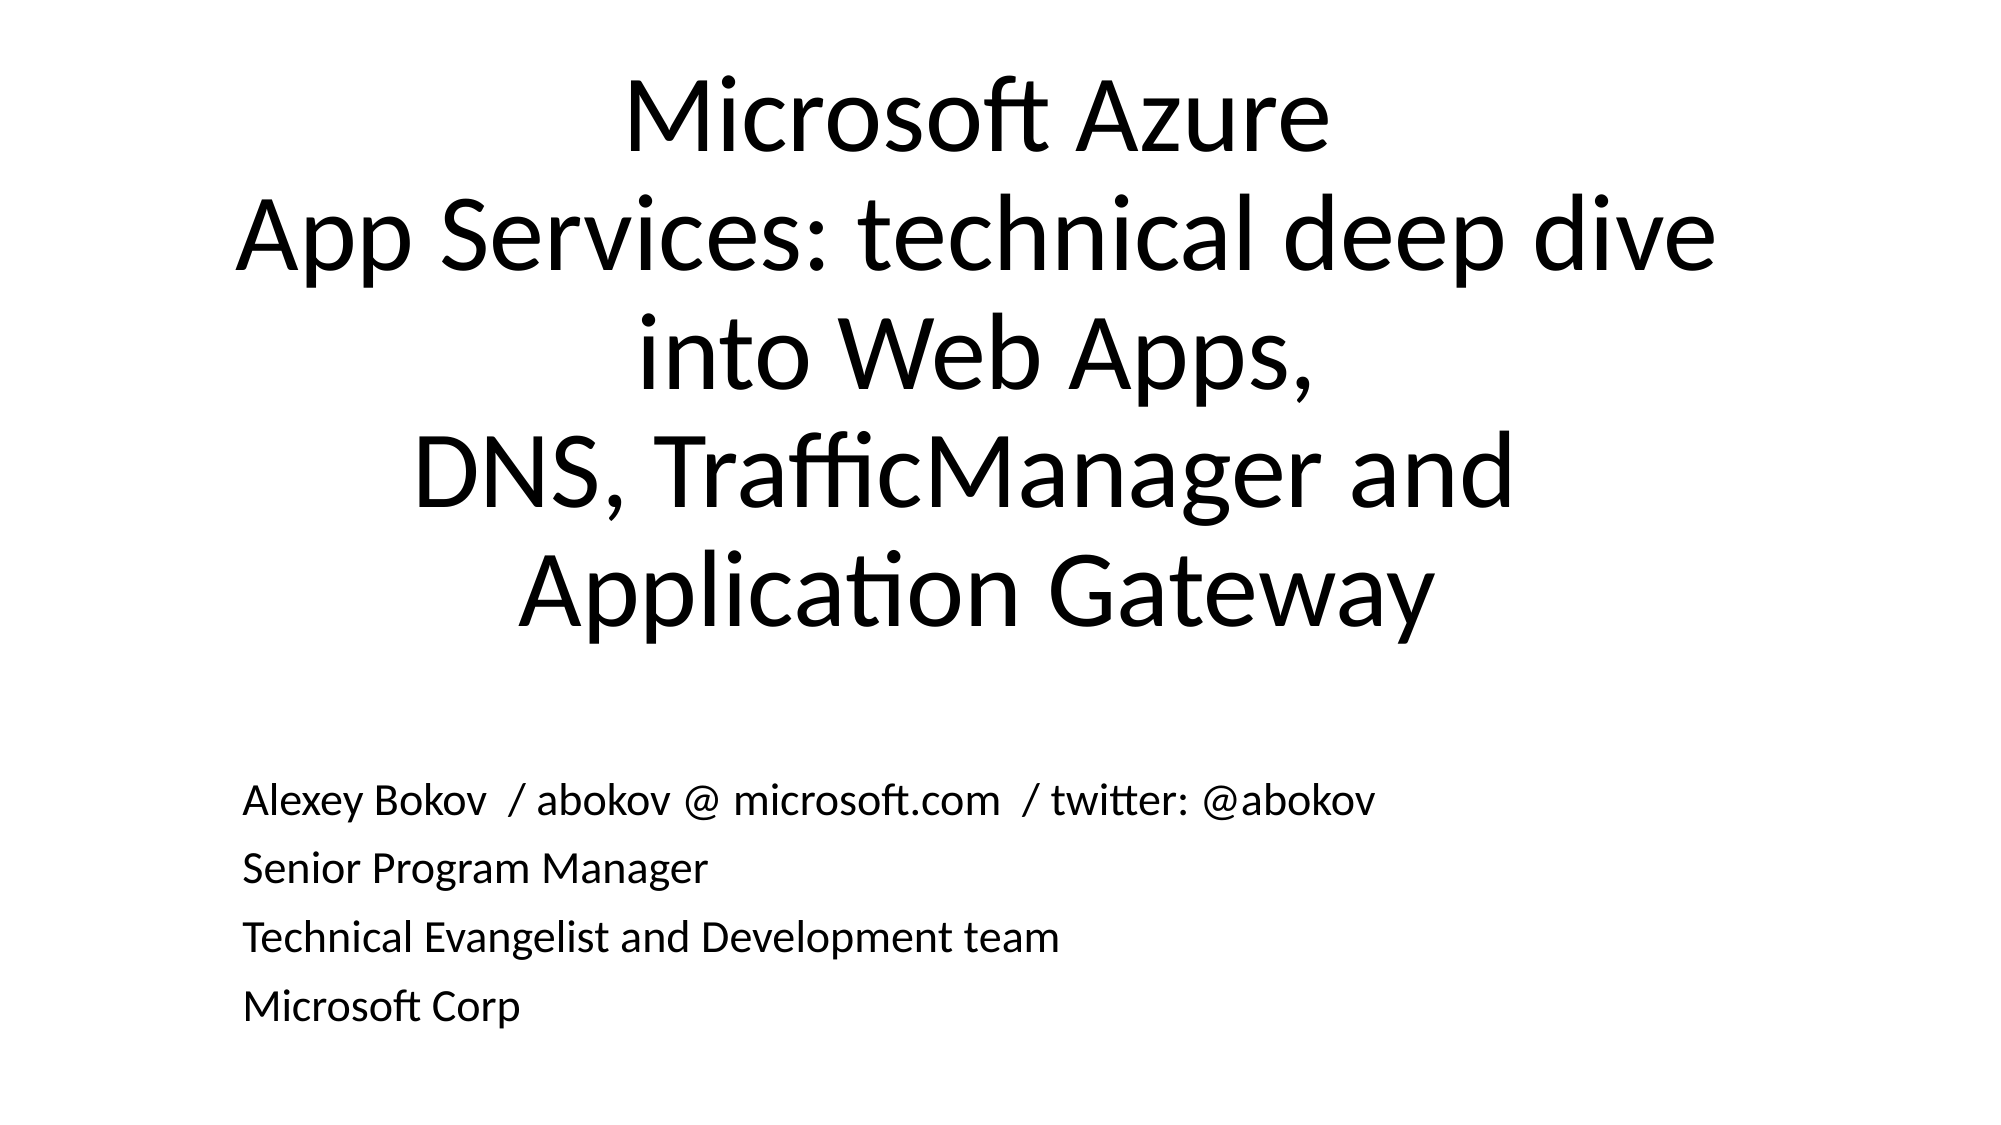

# Microsoft Azure App Services: technical deep dive into Web Apps, DNS, TrafficManager and Application Gateway
Alexey Bokov  / abokov @ microsoft.com  / twitter: @abokov
Senior Program Manager
Technical Evangelist and Development team
Microsoft Corp